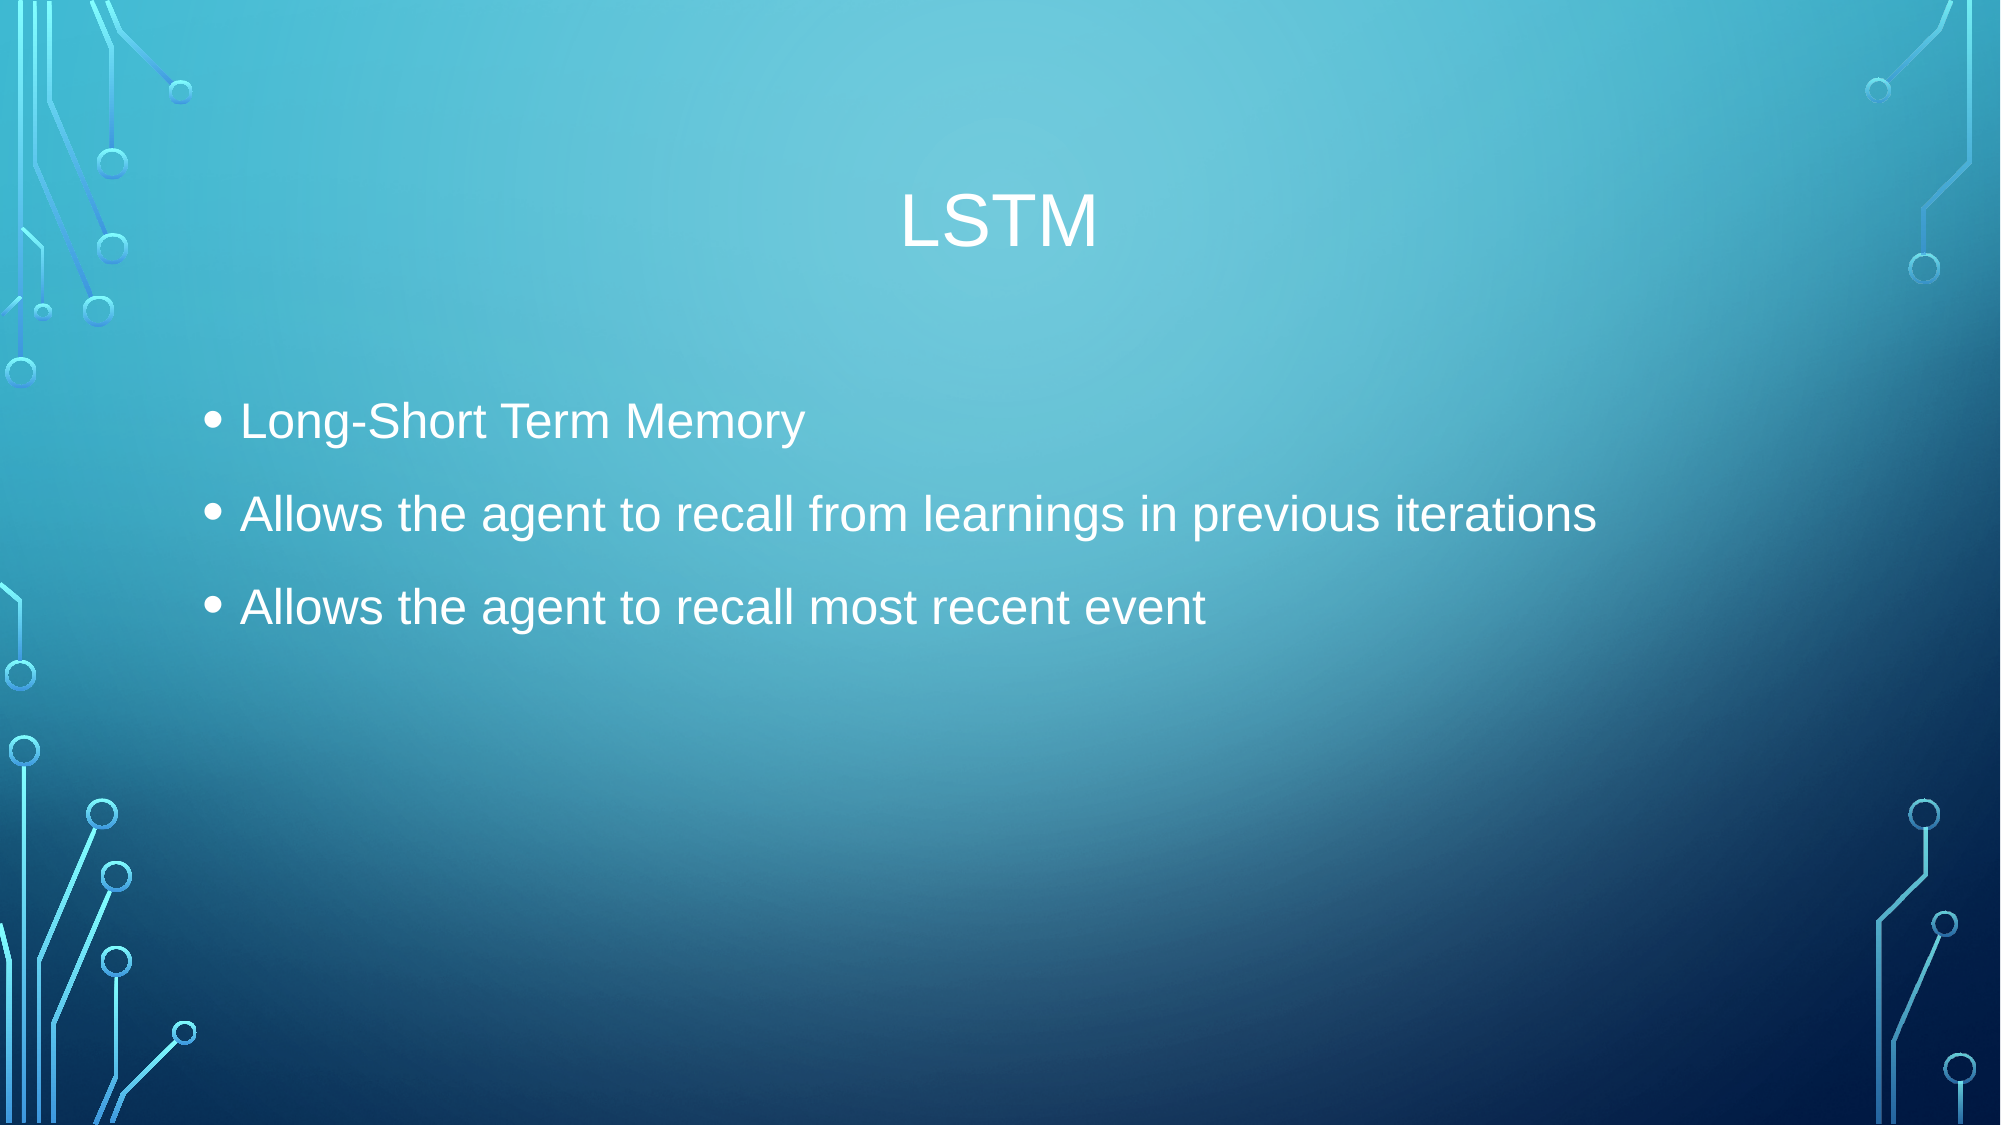

# LSTM
Long-Short Term Memory
Allows the agent to recall from learnings in previous iterations
Allows the agent to recall most recent event